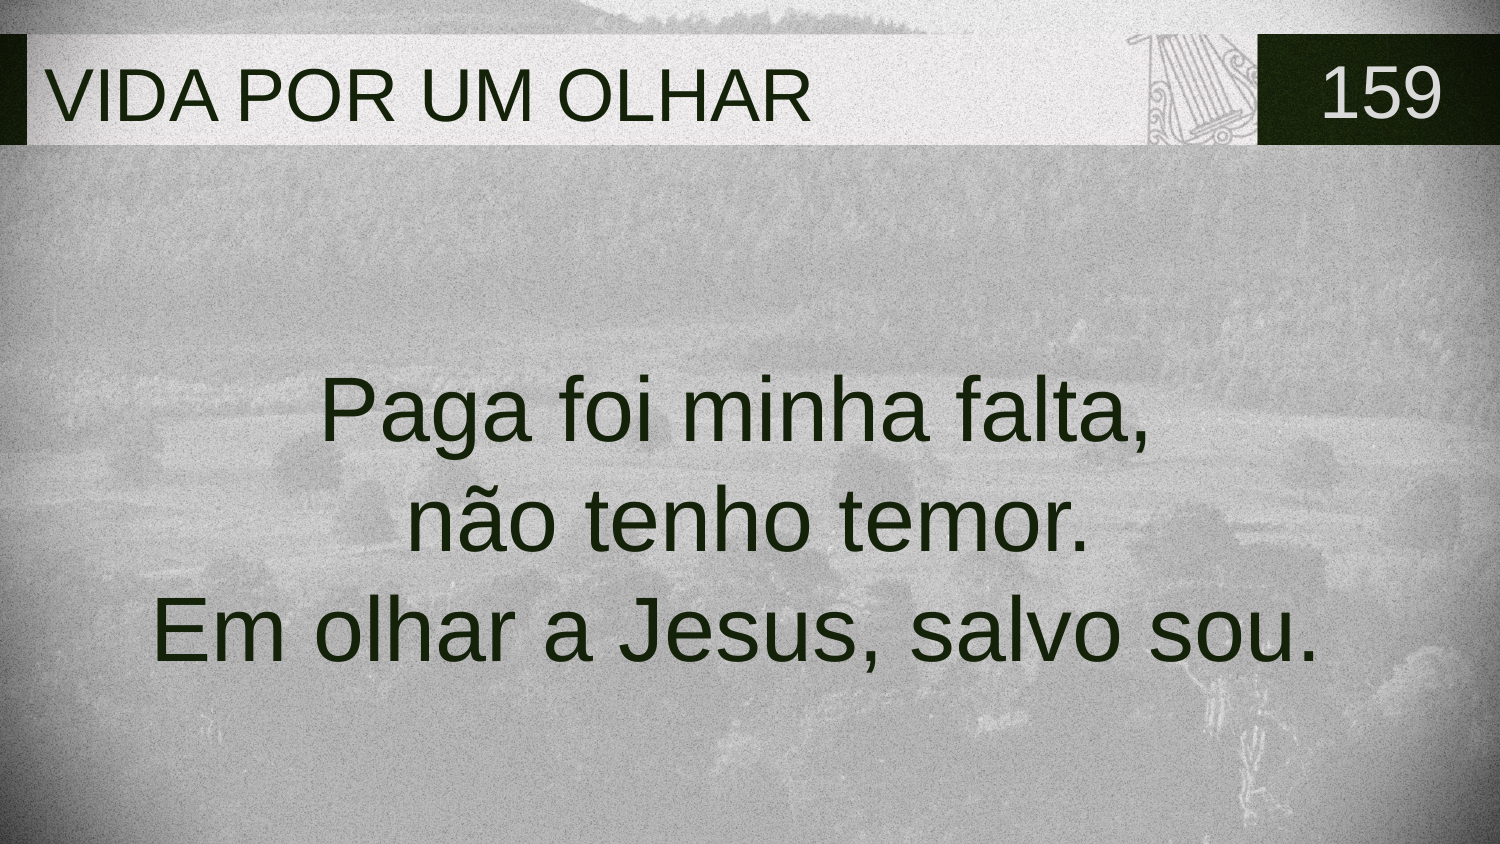

# VIDA POR UM OLHAR
159
Paga foi minha falta,
não tenho temor.
Em olhar a Jesus, salvo sou.